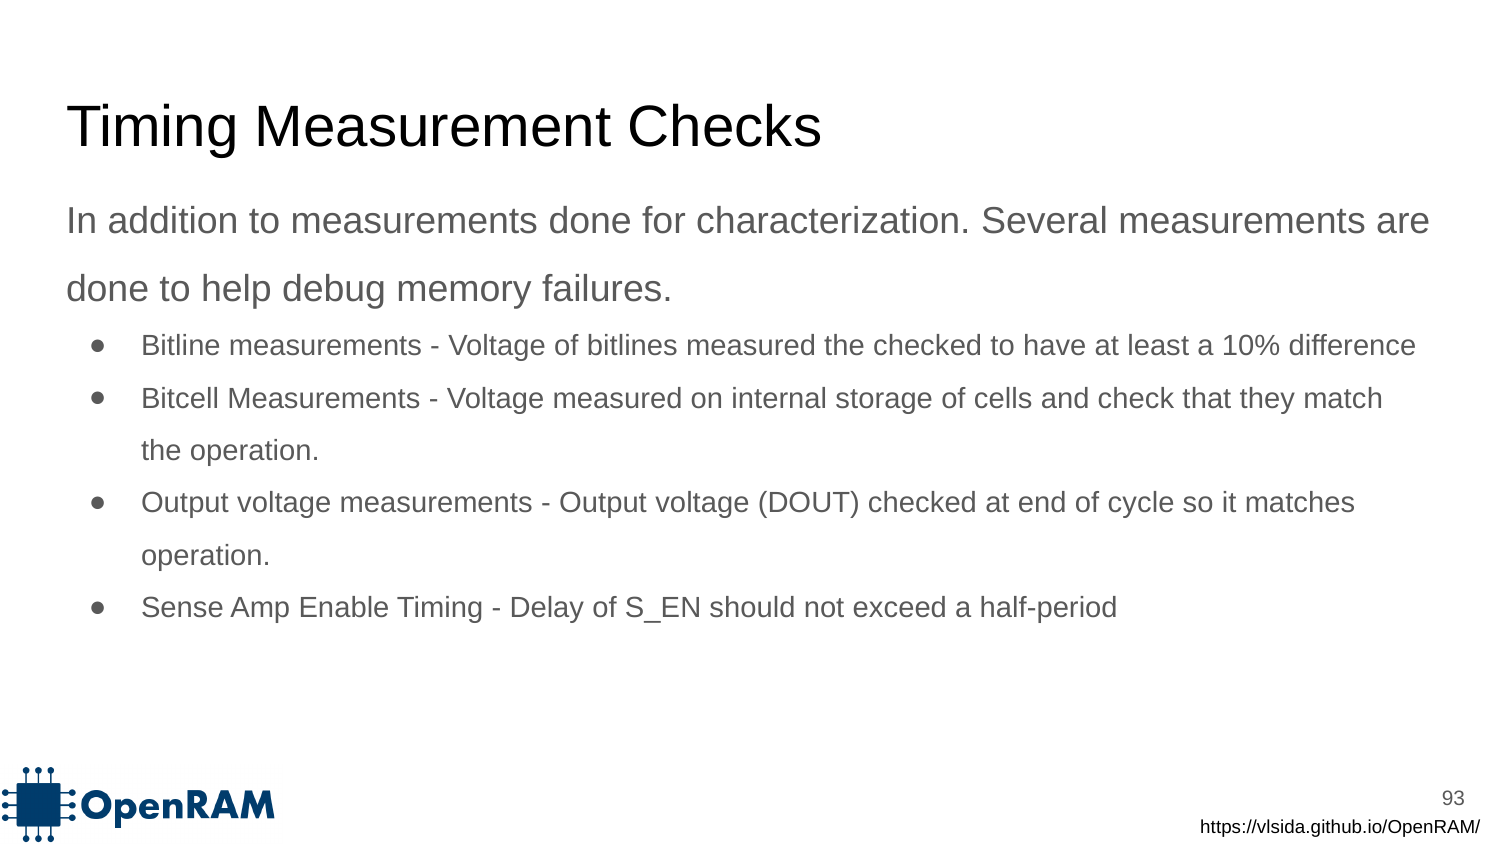

# Timing Measurement Checks
In addition to measurements done for characterization. Several measurements are done to help debug memory failures.
Bitline measurements - Voltage of bitlines measured the checked to have at least a 10% difference
Bitcell Measurements - Voltage measured on internal storage of cells and check that they match the operation.
Output voltage measurements - Output voltage (DOUT) checked at end of cycle so it matches operation.
Sense Amp Enable Timing - Delay of S_EN should not exceed a half-period
93